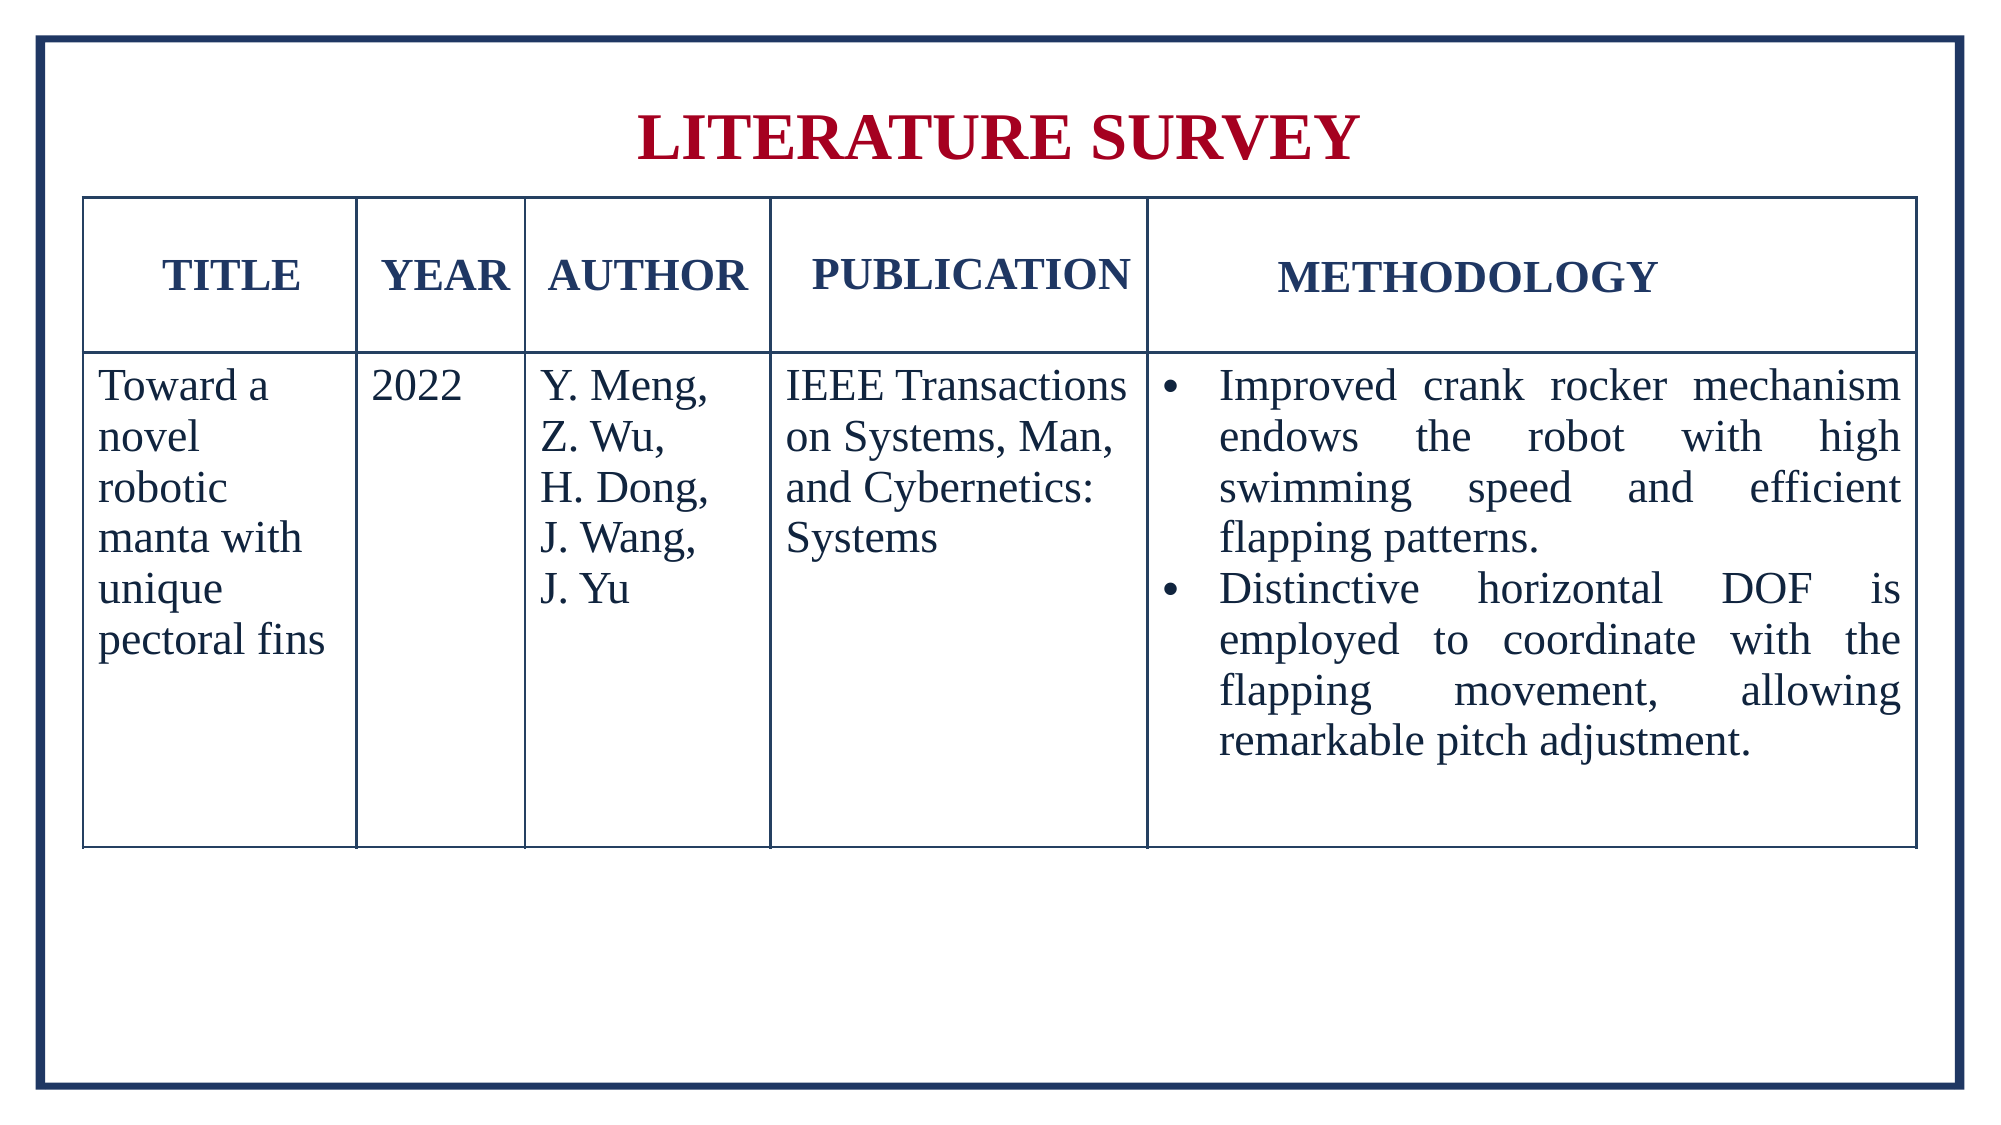

# LITERATURE SURVEY
| TITLE | YEAR | AUTHOR | PUBLICATION | METHODOLOGY |
| --- | --- | --- | --- | --- |
| Toward a novel robotic manta with unique pectoral fins | 2022 | Y. Meng, Z. Wu, H. Dong, J. Wang, J. Yu | IEEE Transactions on Systems, Man, and Cybernetics: Systems | Improved crank rocker mechanism endows the robot with high swimming speed and efficient flapping patterns. Distinctive horizontal DOF is employed to coordinate with the flapping movement, allowing remarkable pitch adjustment. |